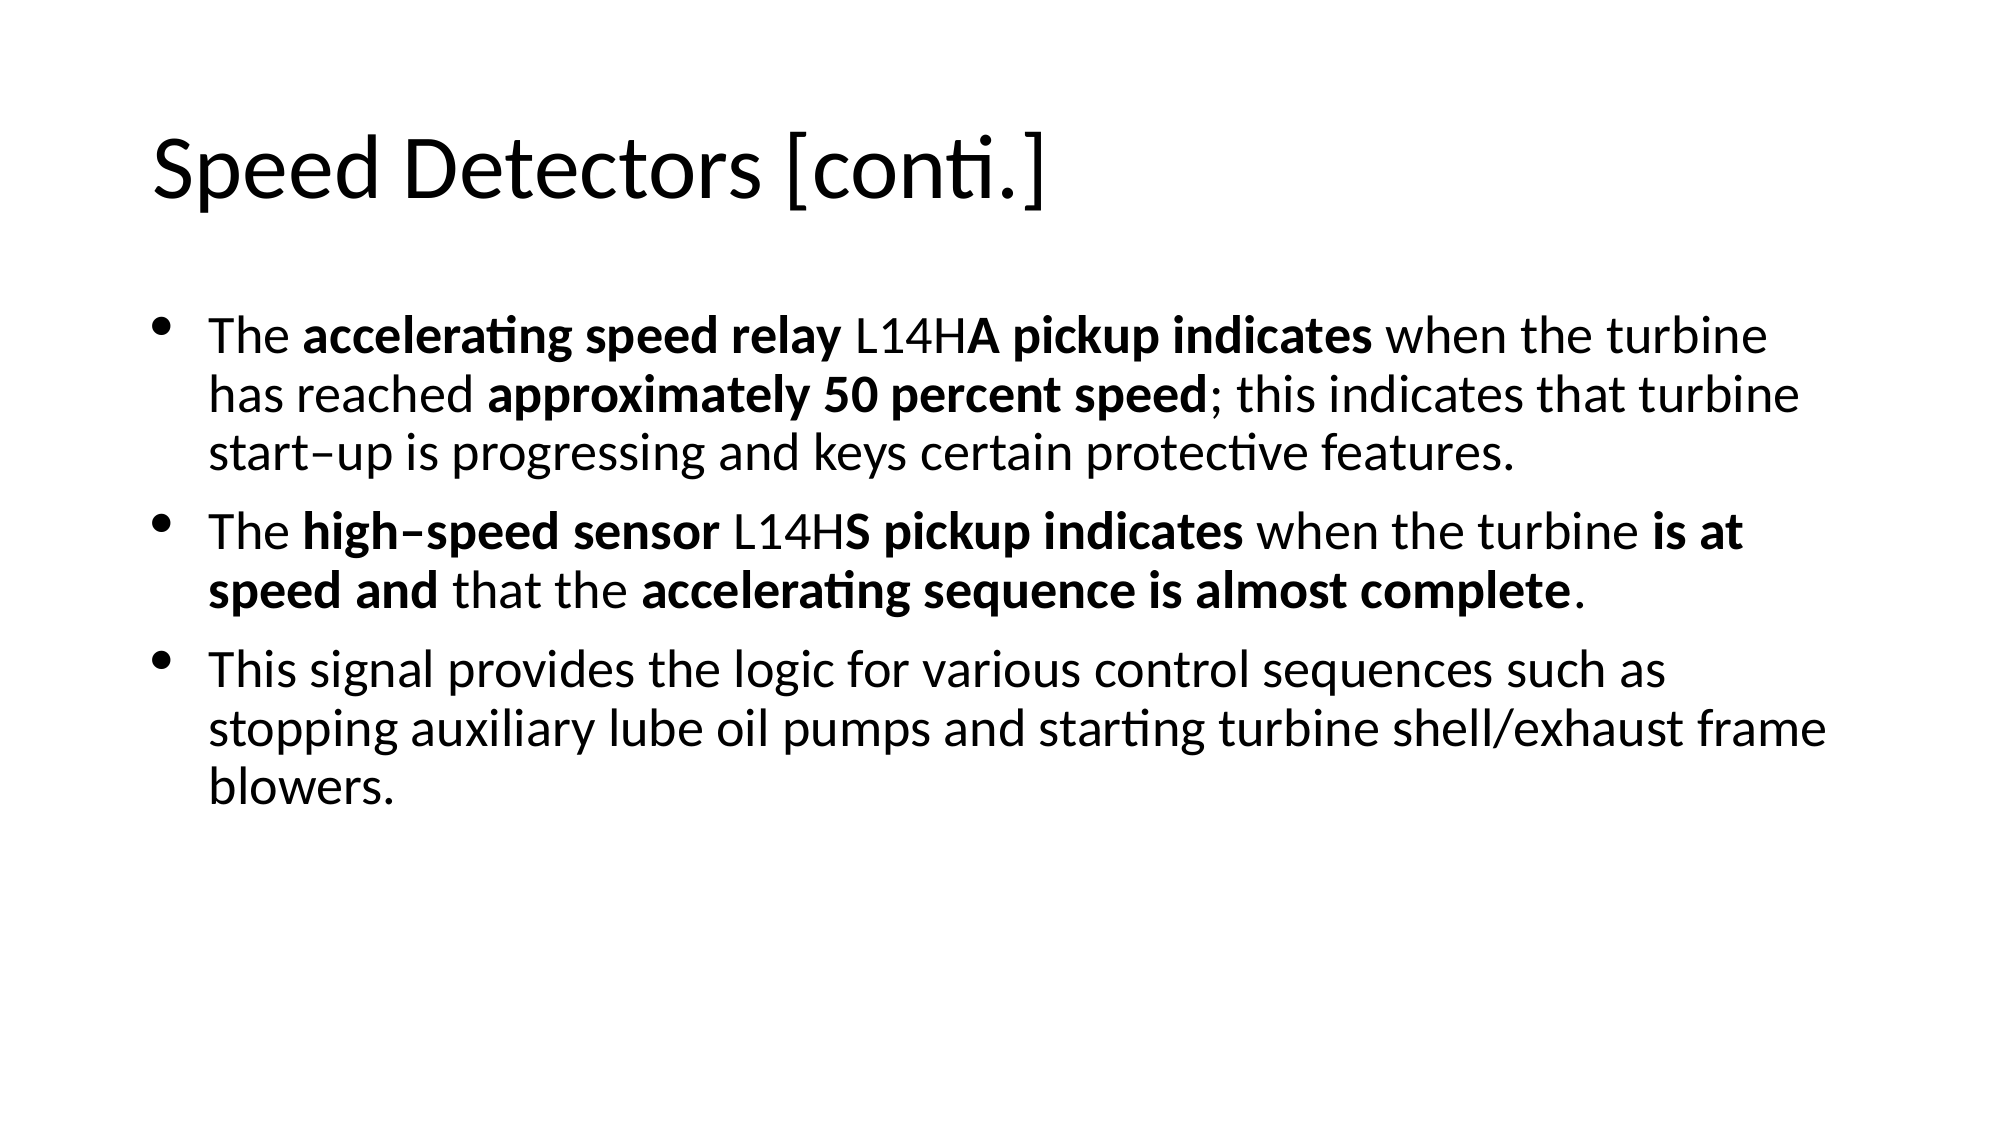

# Speed Detectors [conti.]
The accelerating speed relay L14HA pickup indicates when the turbine has reached approximately 50 percent speed; this indicates that turbine start–up is progressing and keys certain protective features.
The high–speed sensor L14HS pickup indicates when the turbine is at speed and that the accelerating sequence is almost complete.
This signal provides the logic for various control sequences such as stopping auxiliary lube oil pumps and starting turbine shell/exhaust frame blowers.